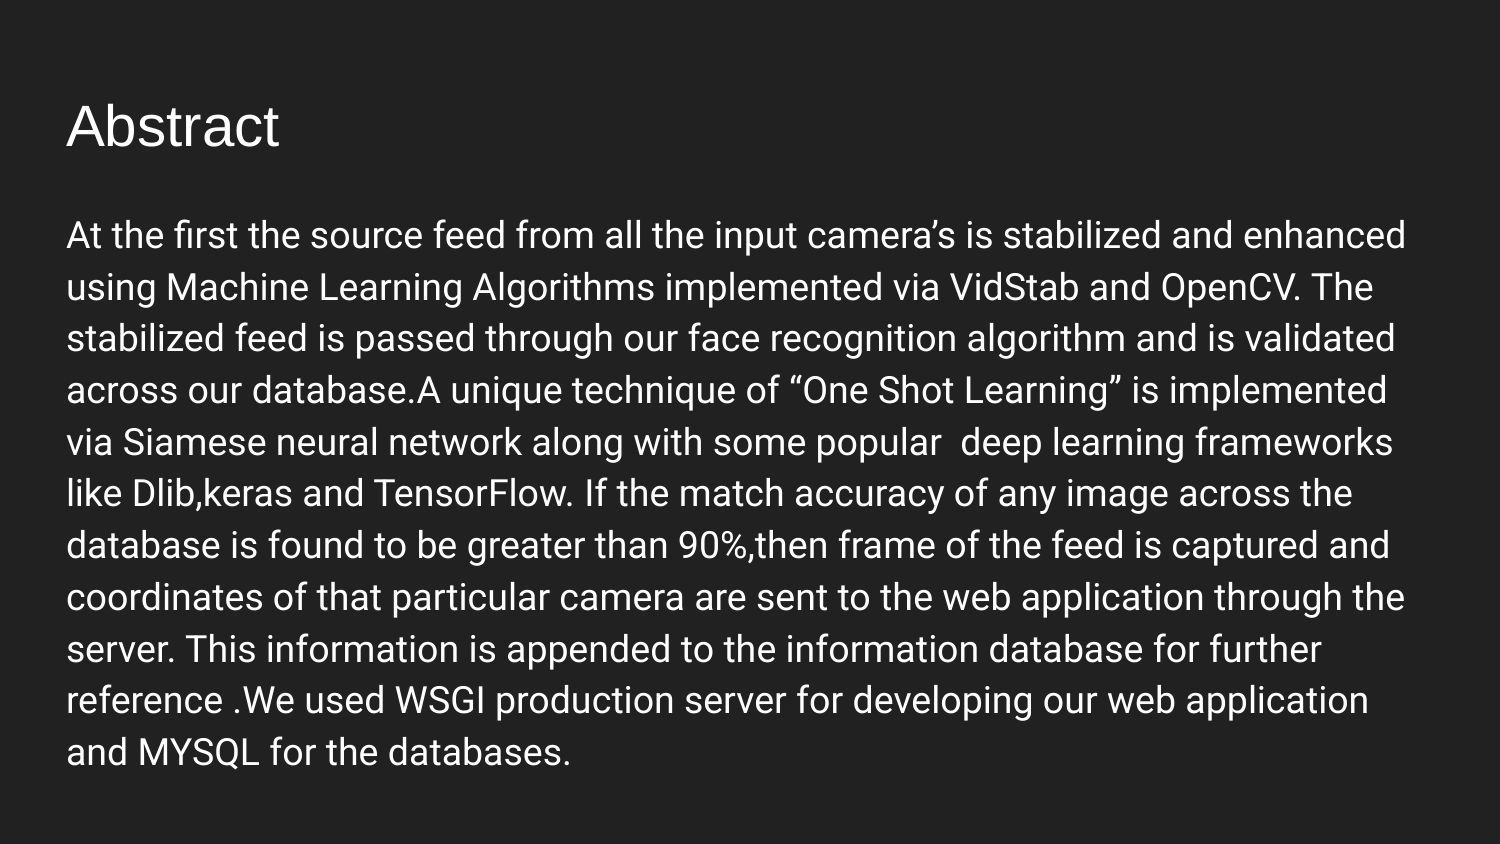

# Abstract

At the first the source feed from all the input camera’s is stabilized and enhanced using Machine Learning Algorithms implemented via VidStab and OpenCV. The stabilized feed is passed through our face recognition algorithm and is validated across our database.A unique technique of “One Shot Learning” is implemented via Siamese neural network along with some popular  deep learning frameworks like Dlib,keras and TensorFlow. If the match accuracy of any image across the database is found to be greater than 90%,then frame of the feed is captured and  coordinates of that particular camera are sent to the web application through the server. This information is appended to the information database for further reference .We used WSGI production server for developing our web application and MYSQL for the databases.